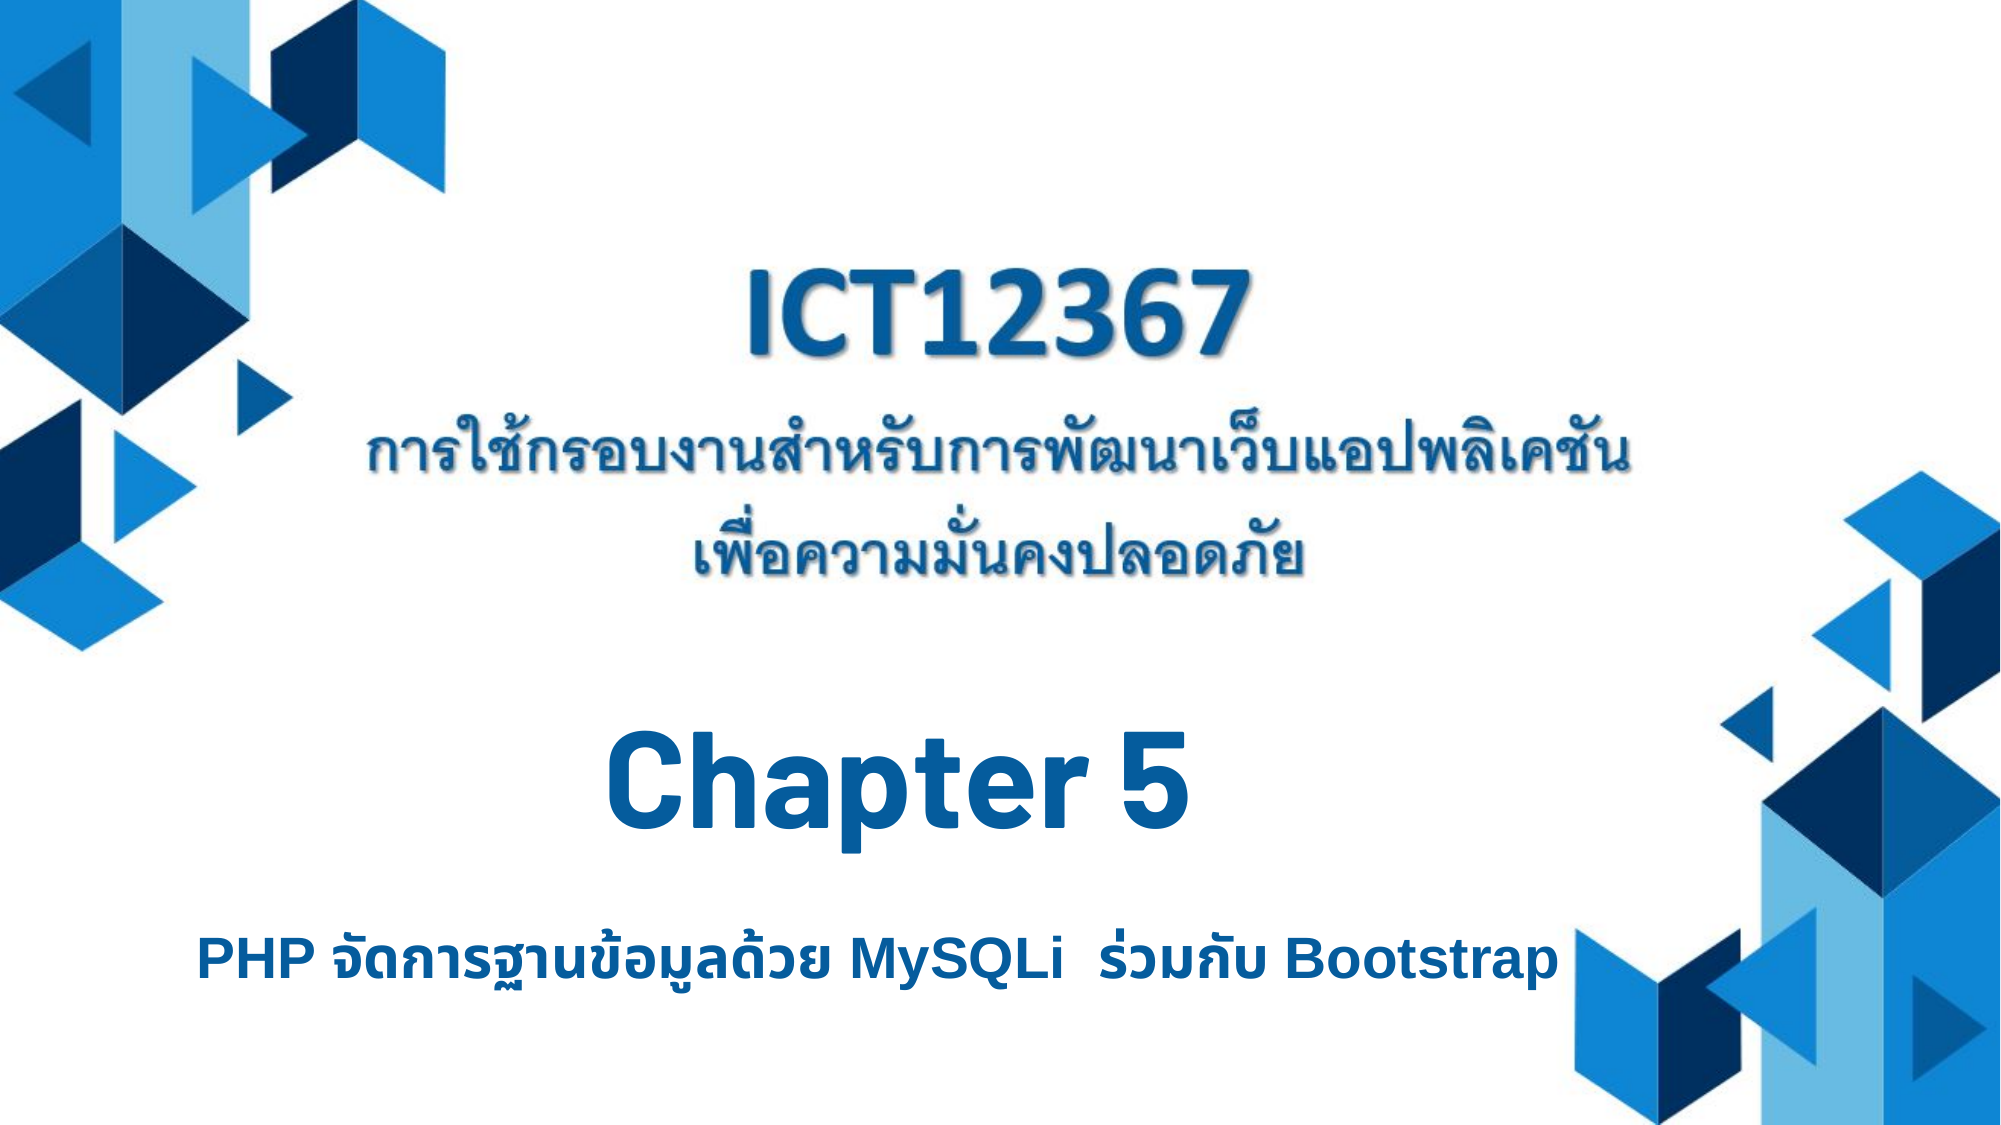

Chapter 5
PHP จัดการฐานข้อมูลด้วย MySQLi  ร่วมกับ Bootstrap